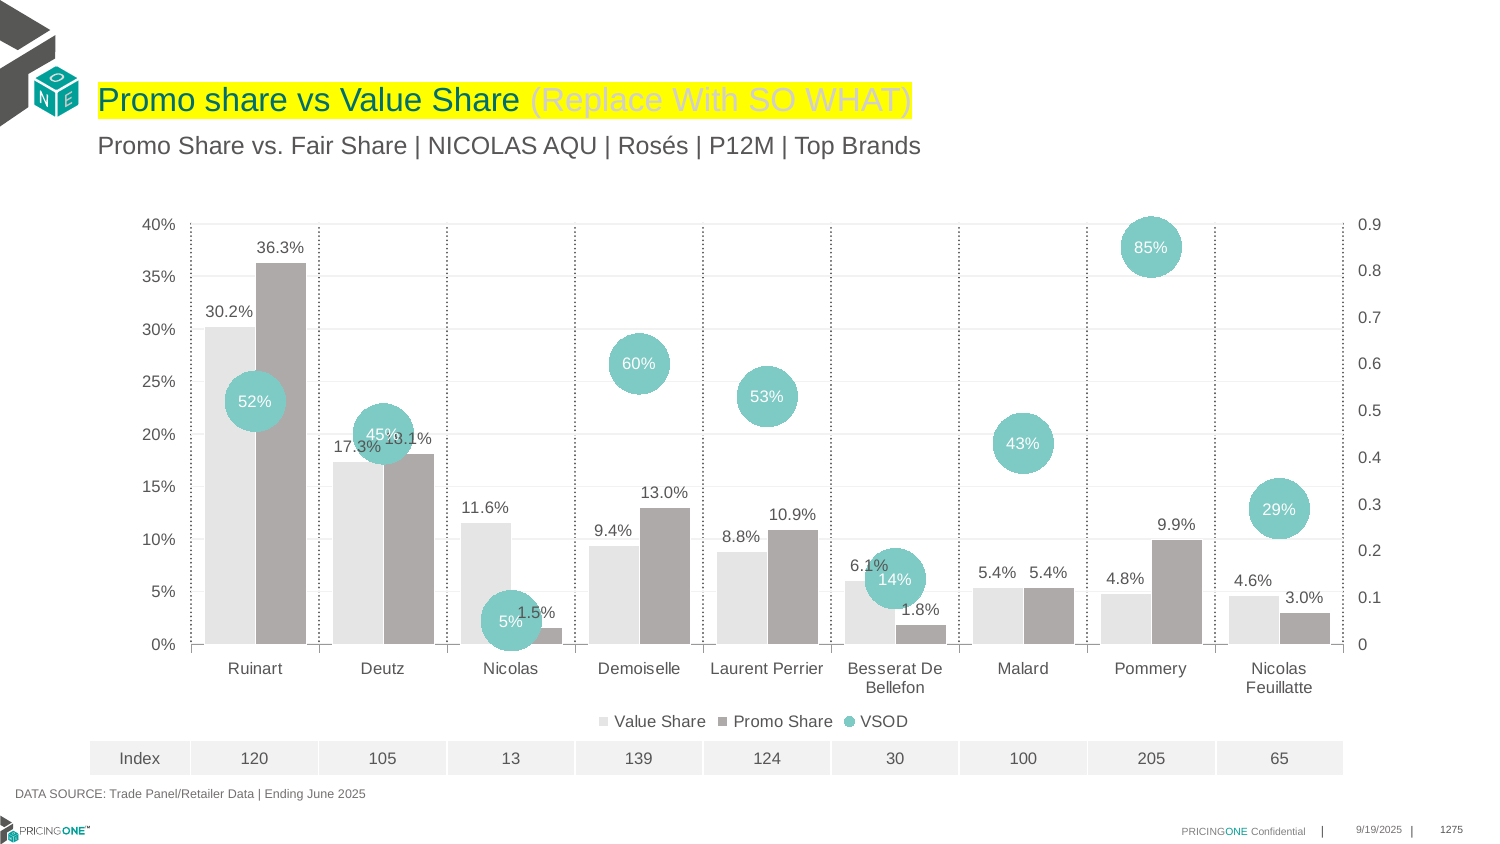

# Promo share vs Value Share (Replace With SO WHAT)
Promo Share vs. Fair Share | NICOLAS AQU | Rosés | P12M | Top Brands

### Chart

| Category | Value Share | Promo Share | VSOD |
|---|---|---|---|
| Ruinart | 0.3024677209870884 | 0.363064847284554 | 0.52 |
| Deutz | 0.17328290931316373 | 0.181132692552283 | 0.45 |
| Nicolas | 0.11579188631675452 | 0.015371477369769428 | 0.05 |
| Demoiselle | 0.093712277484911 | 0.13003979141304942 | 0.6 |
| Laurent Perrier | 0.08781419512567805 | 0.1091265875683631 | 0.53 |
| Besserat De Bellefon | 0.06085262434104974 | 0.01827861256972582 | 0.14 |
| Malard | 0.053586981434792576 | 0.053672983629194905 | 0.43 |
| Pommery | 0.048468179387271756 | 0.09922415829351164 | 0.85 |
| Nicolas Feuillatte | 0.046031018412407365 | 0.030088849319548666 | 0.29 |
| Index | 120 | 105 | 13 | 139 | 124 | 30 | 100 | 205 | 65 |
| --- | --- | --- | --- | --- | --- | --- | --- | --- | --- |
DATA SOURCE: Trade Panel/Retailer Data | Ending June 2025

9/19/2025
1275